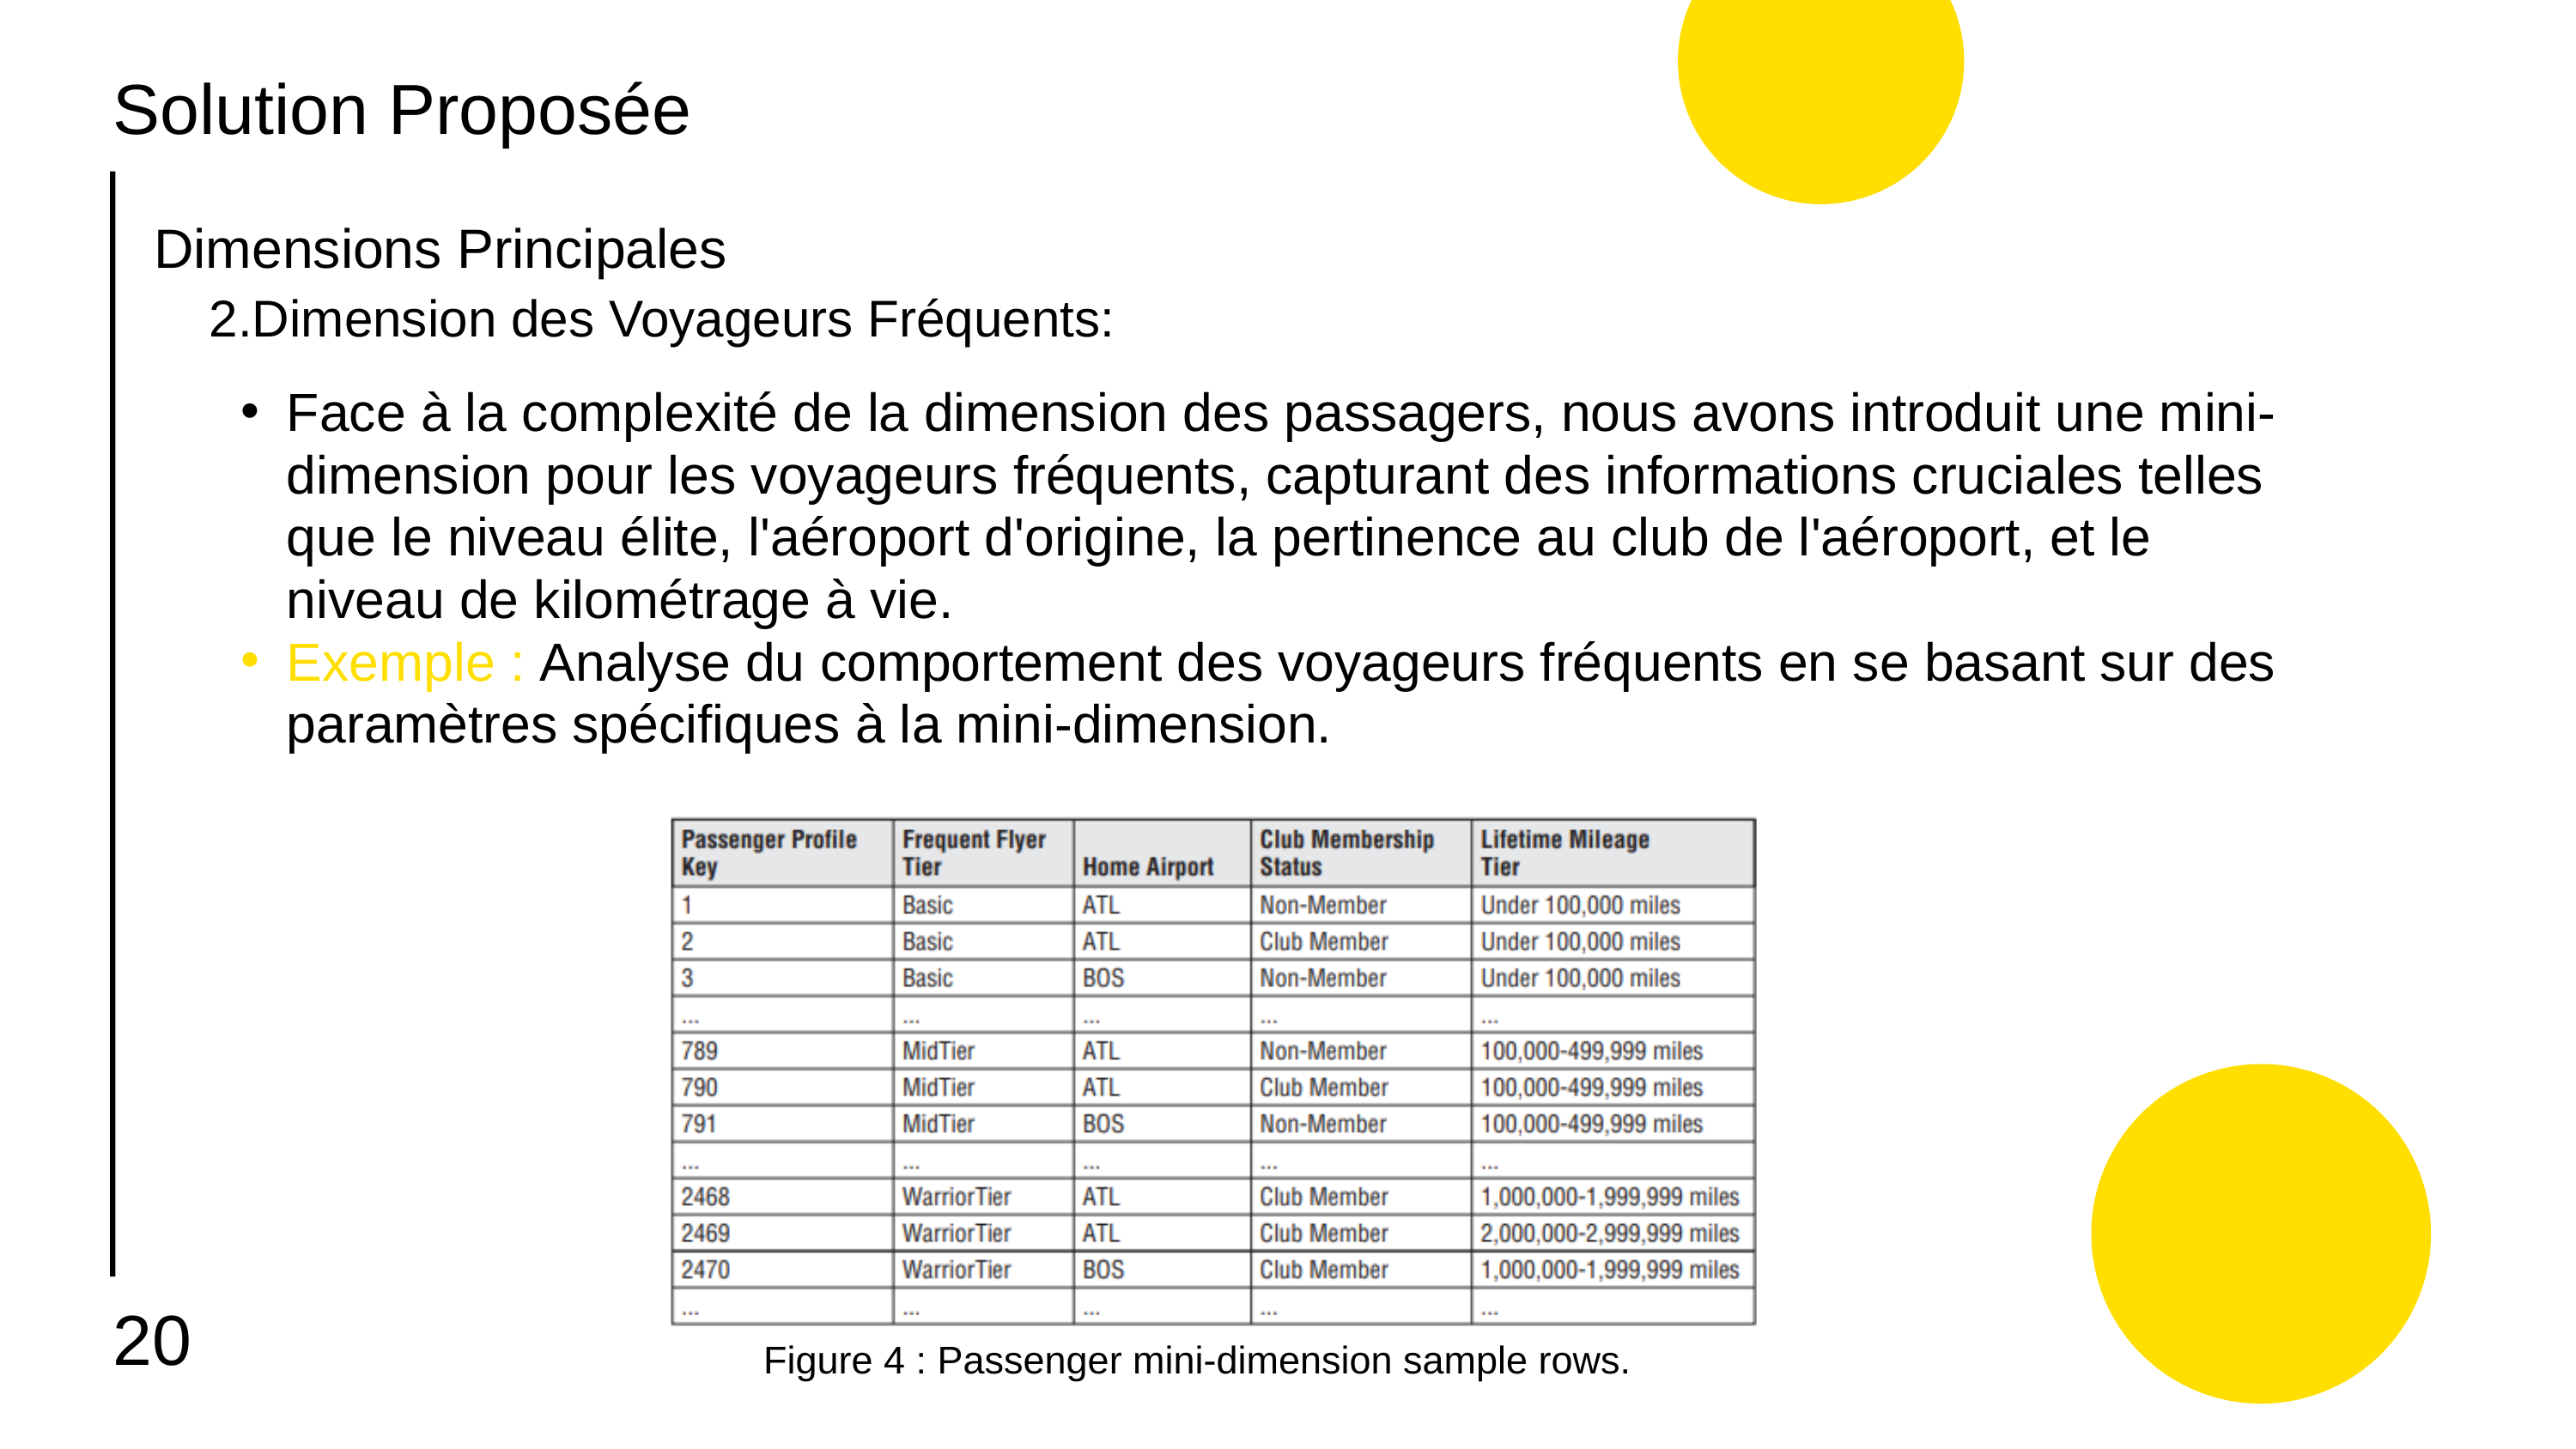

Solution Proposée

Dimensions Principales
2.Dimension des Voyageurs Fréquents:
Face à la complexité de la dimension des passagers, nous avons introduit une mini-dimension pour les voyageurs fréquents, capturant des informations cruciales telles que le niveau élite, l'aéroport d'origine, la pertinence au club de l'aéroport, et le niveau de kilométrage à vie.
Exemple : Analyse du comportement des voyageurs fréquents en se basant sur des paramètres spécifiques à la mini-dimension.

20
Figure 4 : Passenger mini-dimension sample rows.